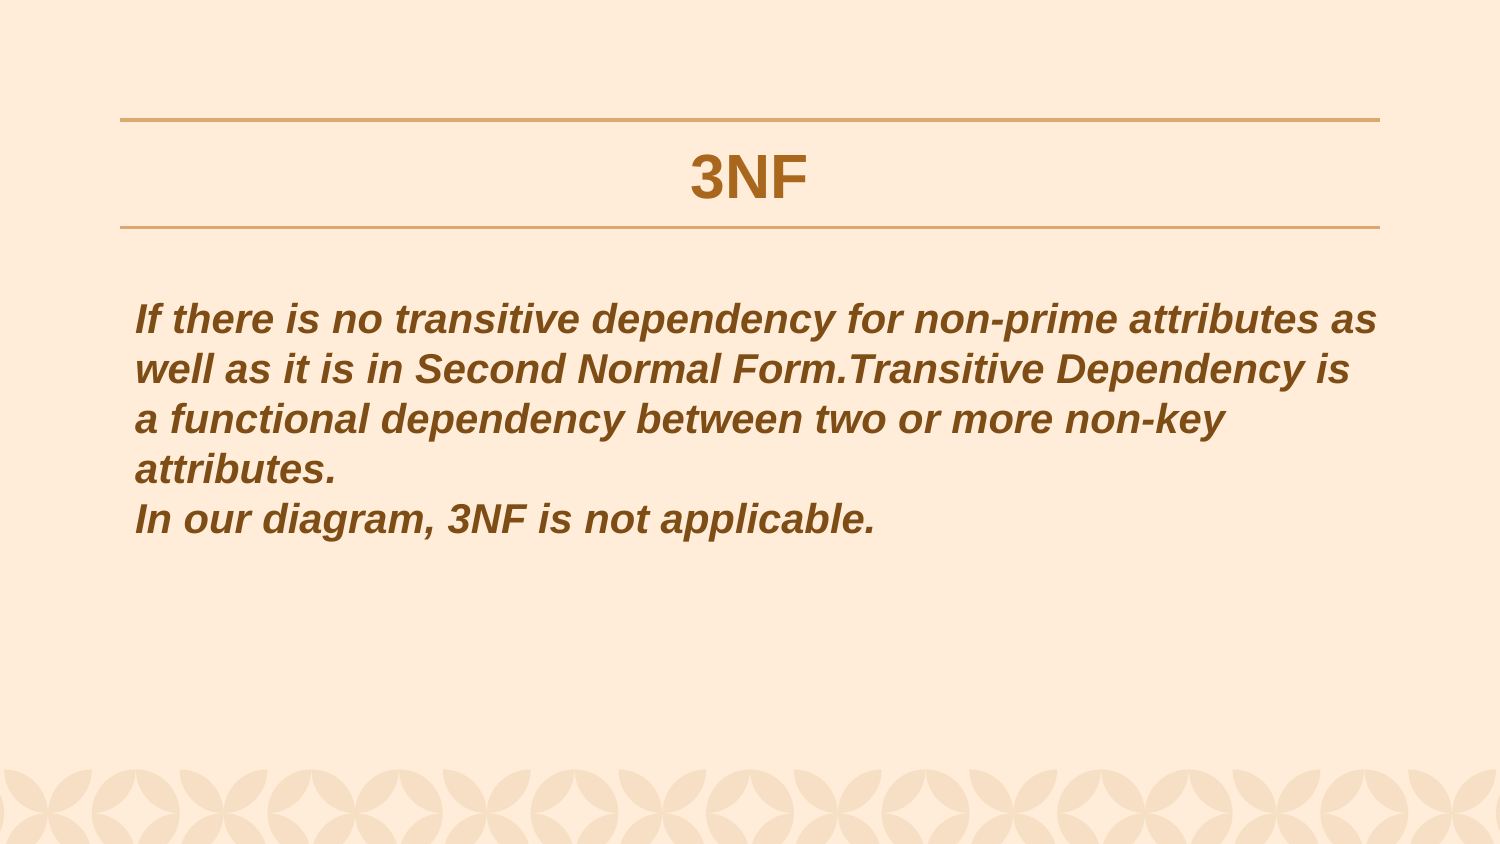

# 3NF
If there is no transitive dependency for non-prime attributes as well as it is in Second Normal Form.Transitive Dependency is a functional dependency between two or more non-key attributes.
In our diagram, 3NF is not applicable.